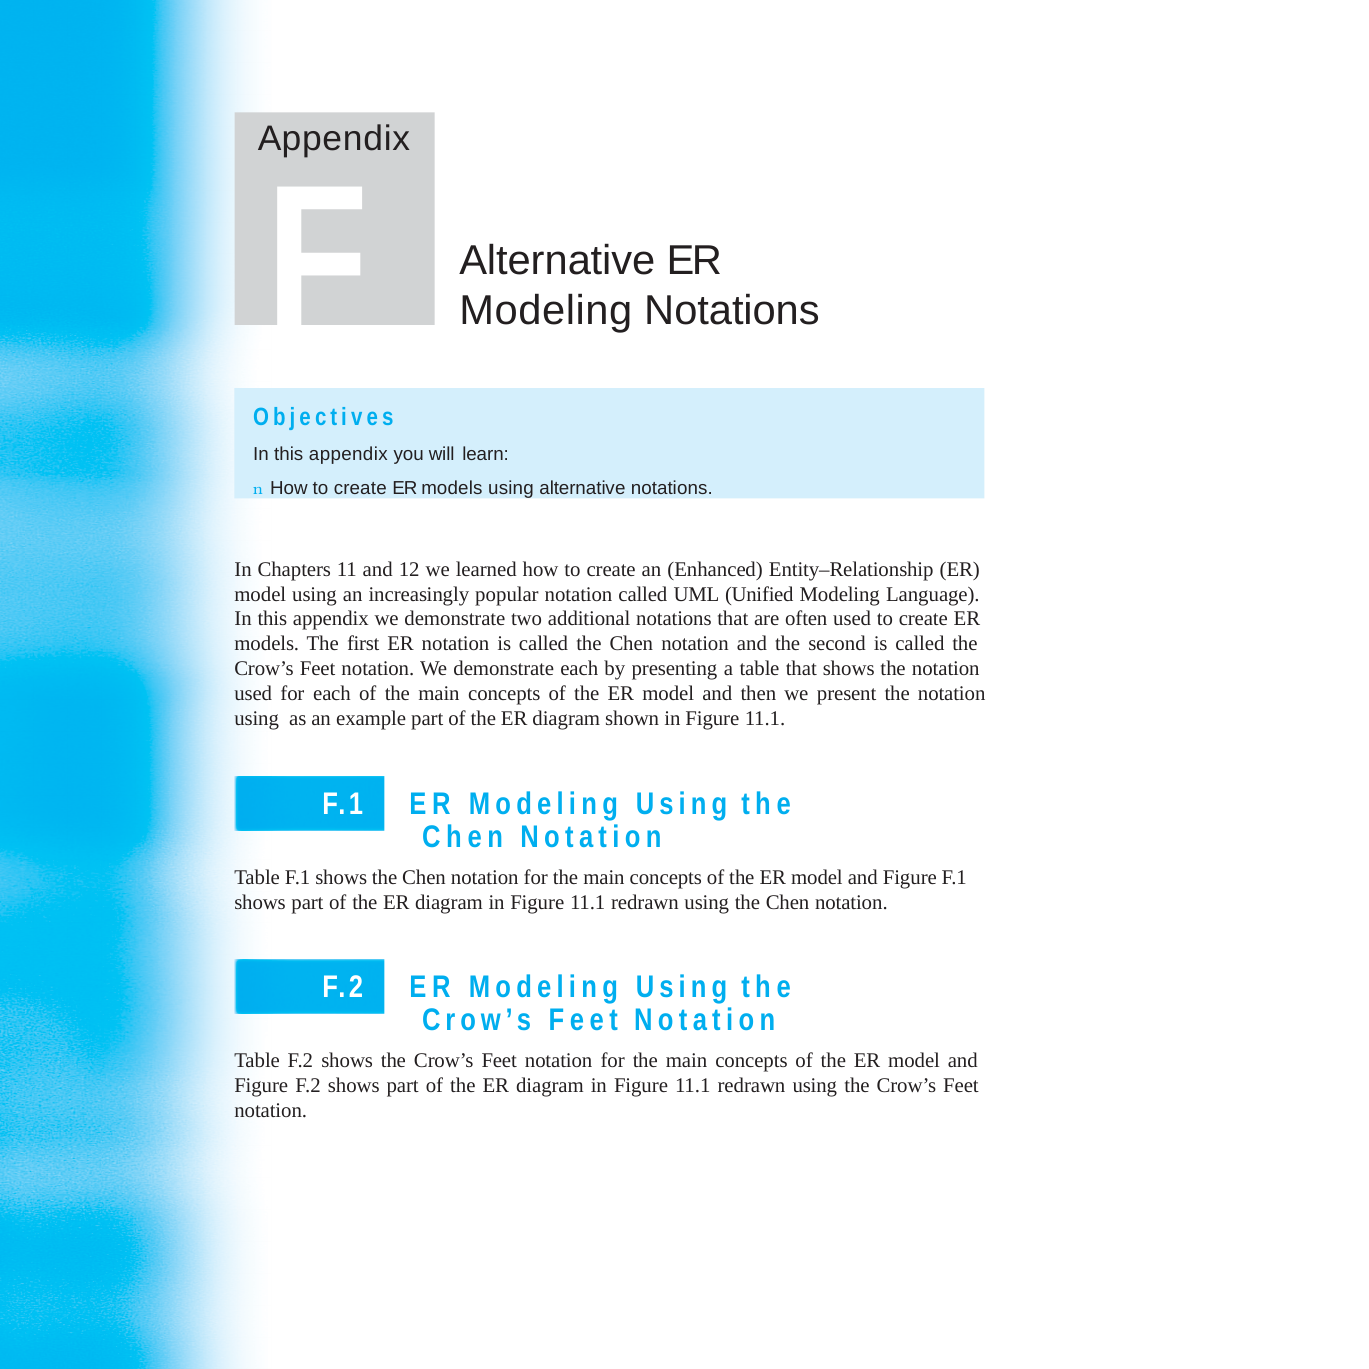

Appendix
F
Alternative ER  Modeling Notations
Objectives
In this appendix you will learn:
n How to create ER models using alternative notations.
In Chapters 11 and 12 we learned how to create an (Enhanced) Entity–Relationship (ER)  model using an increasingly popular notation called UML (Unified Modeling Language).  In this appendix we demonstrate two additional notations that are often used to create ER  models. The first ER notation is called the Chen notation and the second is called the  Crow’s Feet notation. We demonstrate each by presenting a table that shows the notation  used for each of the main concepts of the ER model and then we present the notation using  as an example part of the ER diagram shown in Figure 11.1.

F.1	ER Modeling Using the  Chen Notation
Table F.1 shows the Chen notation for the main concepts of the ER model and Figure F.1  shows part of the ER diagram in Figure 11.1 redrawn using the Chen notation.

F.2	ER Modeling Using the  Crow’s Feet Notation
Table F.2 shows the Crow’s Feet notation for the main concepts of the ER model and  Figure F.2 shows part of the ER diagram in Figure 11.1 redrawn using the Crow’s Feet  notation.